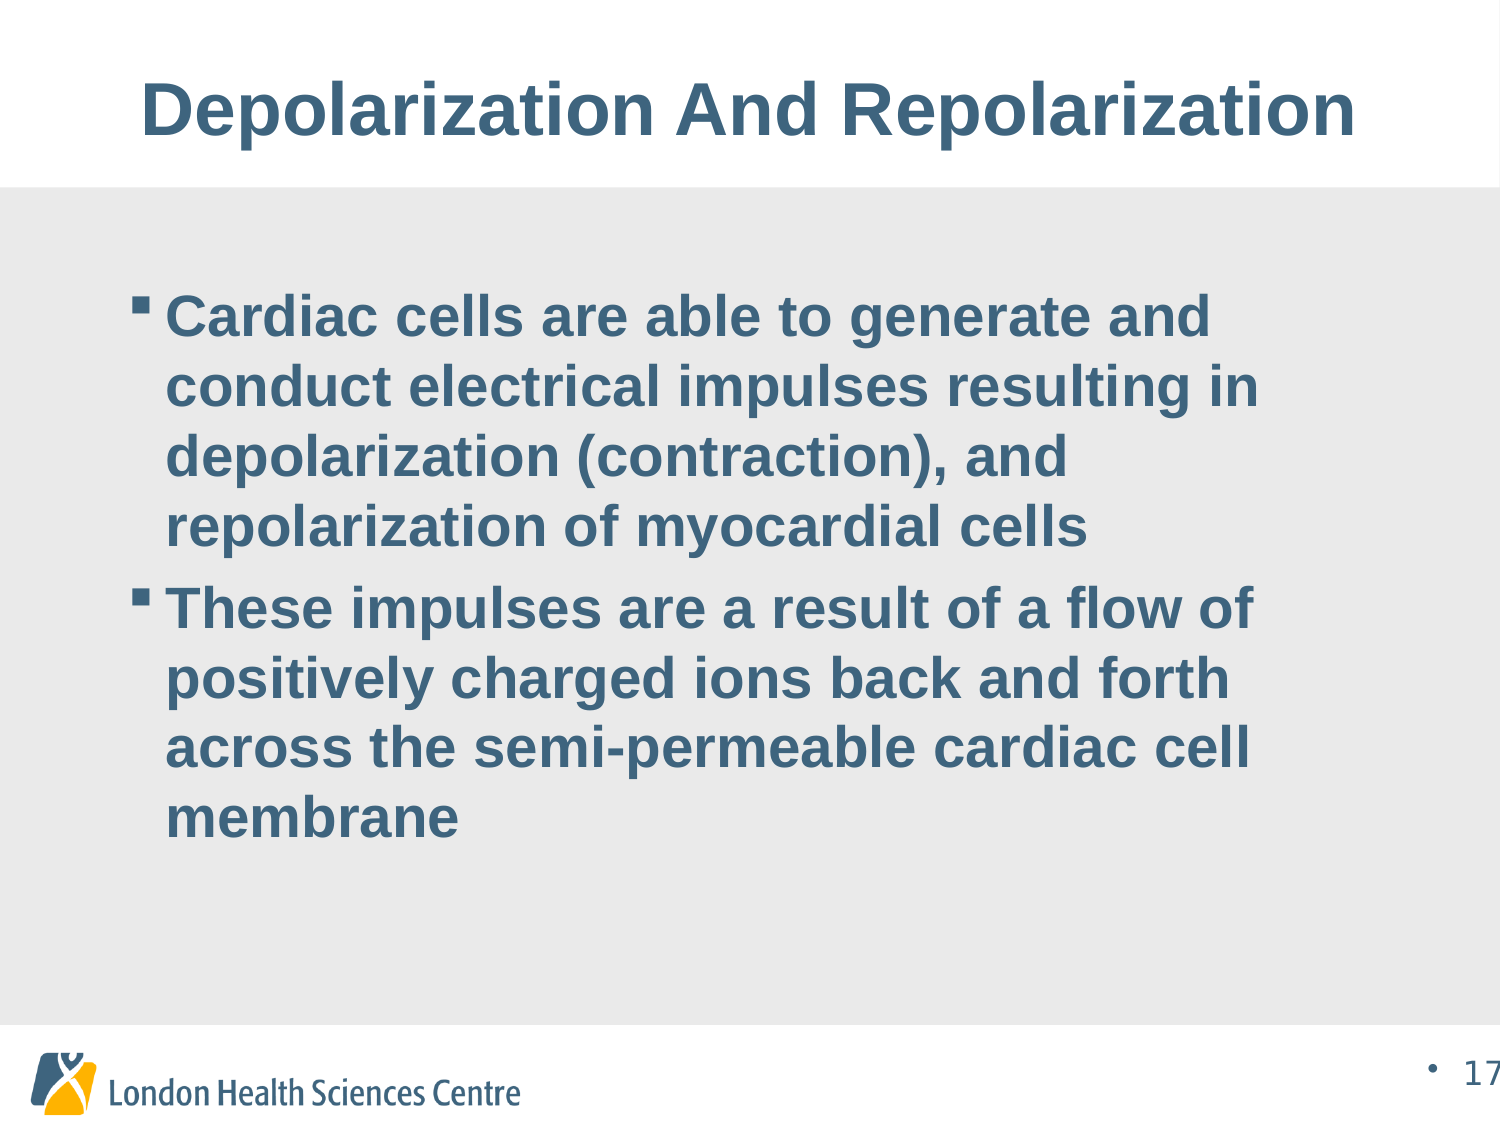

# Depolarization And Repolarization
Cardiac cells are able to generate and conduct electrical impulses resulting in depolarization (contraction), and repolarization of myocardial cells
These impulses are a result of a flow of positively charged ions back and forth across the semi-permeable cardiac cell membrane